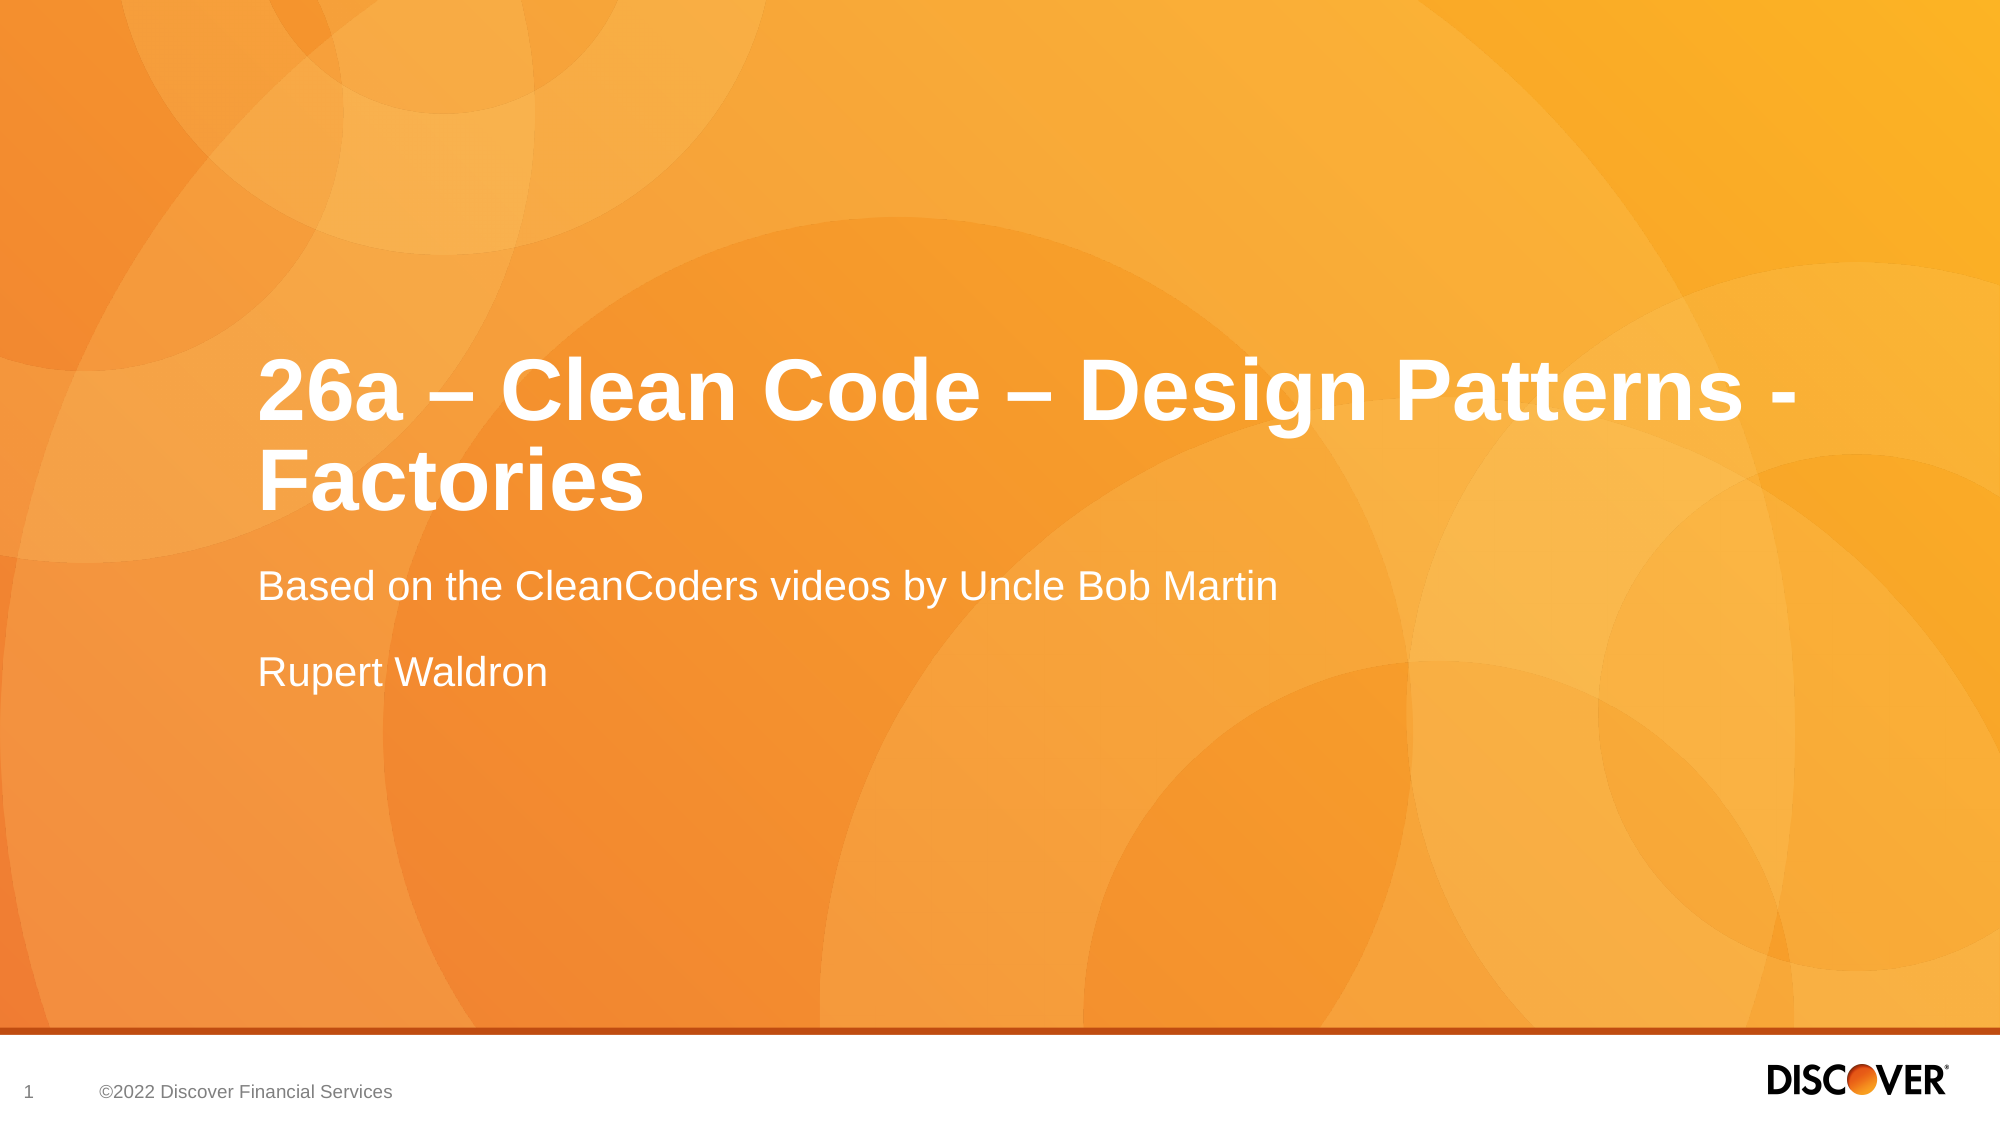

# 26a – Clean Code – Design Patterns - Factories
Based on the CleanCoders videos by Uncle Bob Martin
Rupert Waldron